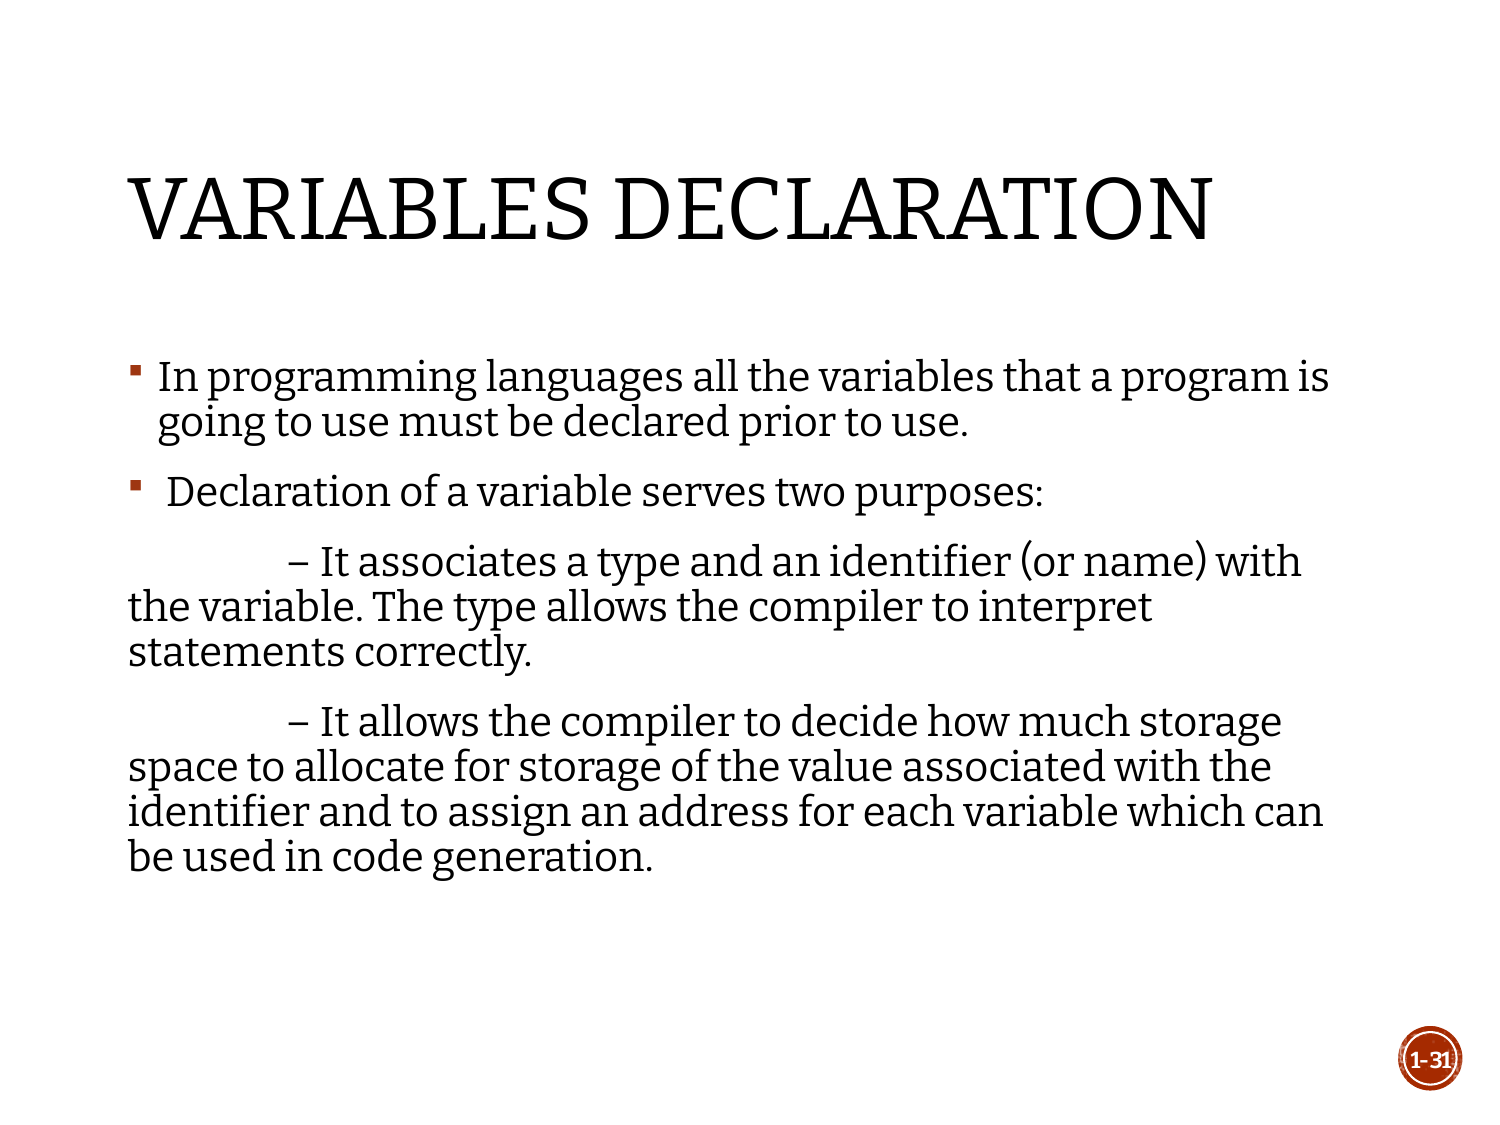

# Variables Declaration
In programming languages all the variables that a program is going to use must be declared prior to use.
 Declaration of a variable serves two purposes:
	 – It associates a type and an identifier (or name) with the variable. The type allows the compiler to interpret statements correctly.
	 – It allows the compiler to decide how much storage space to allocate for storage of the value associated with the identifier and to assign an address for each variable which can be used in code generation.
1-31